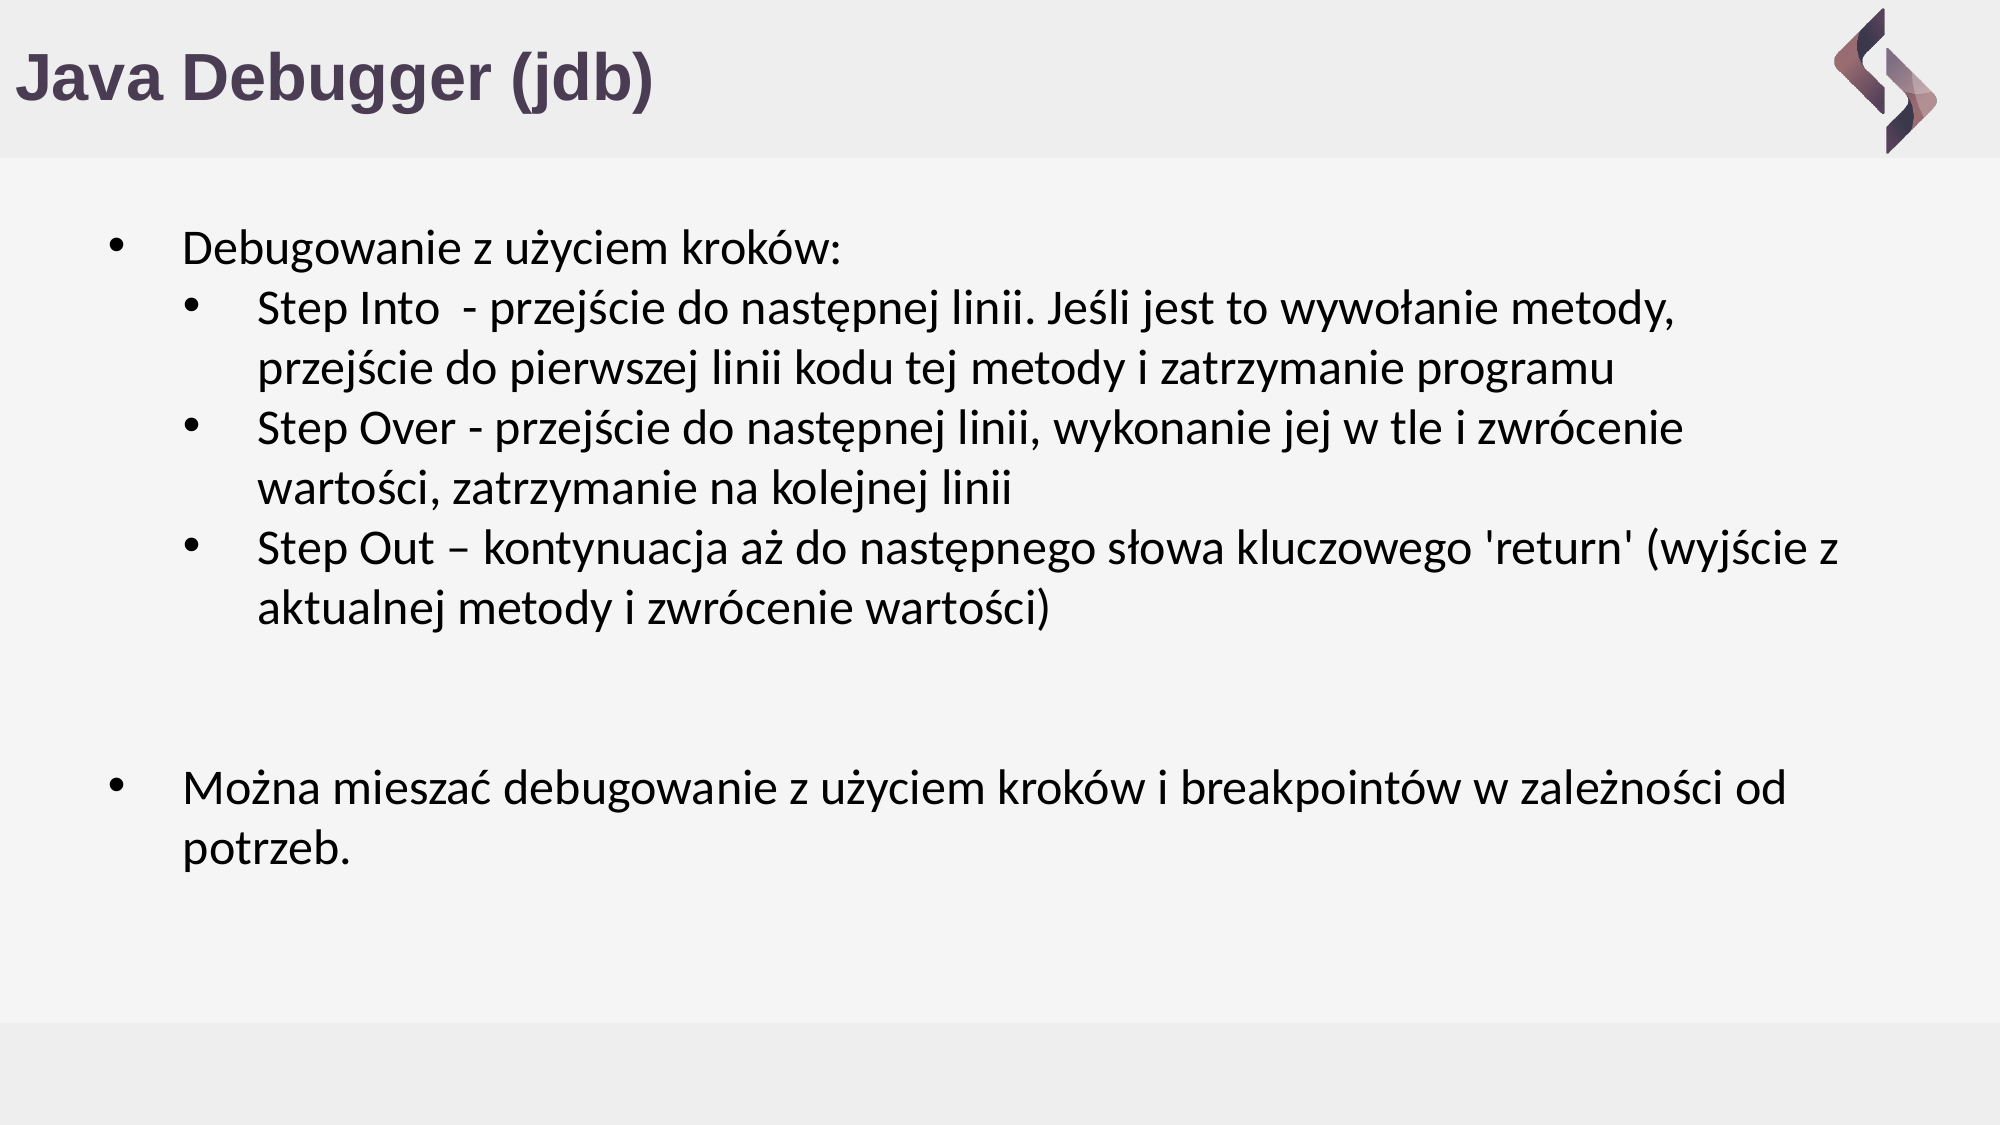

# Java Debugger (jdb)
Debugowanie z użyciem kroków:
Step Into  - przejście do następnej linii. Jeśli jest to wywołanie metody, przejście do pierwszej linii kodu tej metody i zatrzymanie programu
Step Over - przejście do następnej linii, wykonanie jej w tle i zwrócenie wartości, zatrzymanie na kolejnej linii
Step Out – kontynuacja aż do następnego słowa kluczowego 'return' (wyjście z aktualnej metody i zwrócenie wartości)

Można mieszać debugowanie z użyciem kroków i breakpointów w zależności od potrzeb.